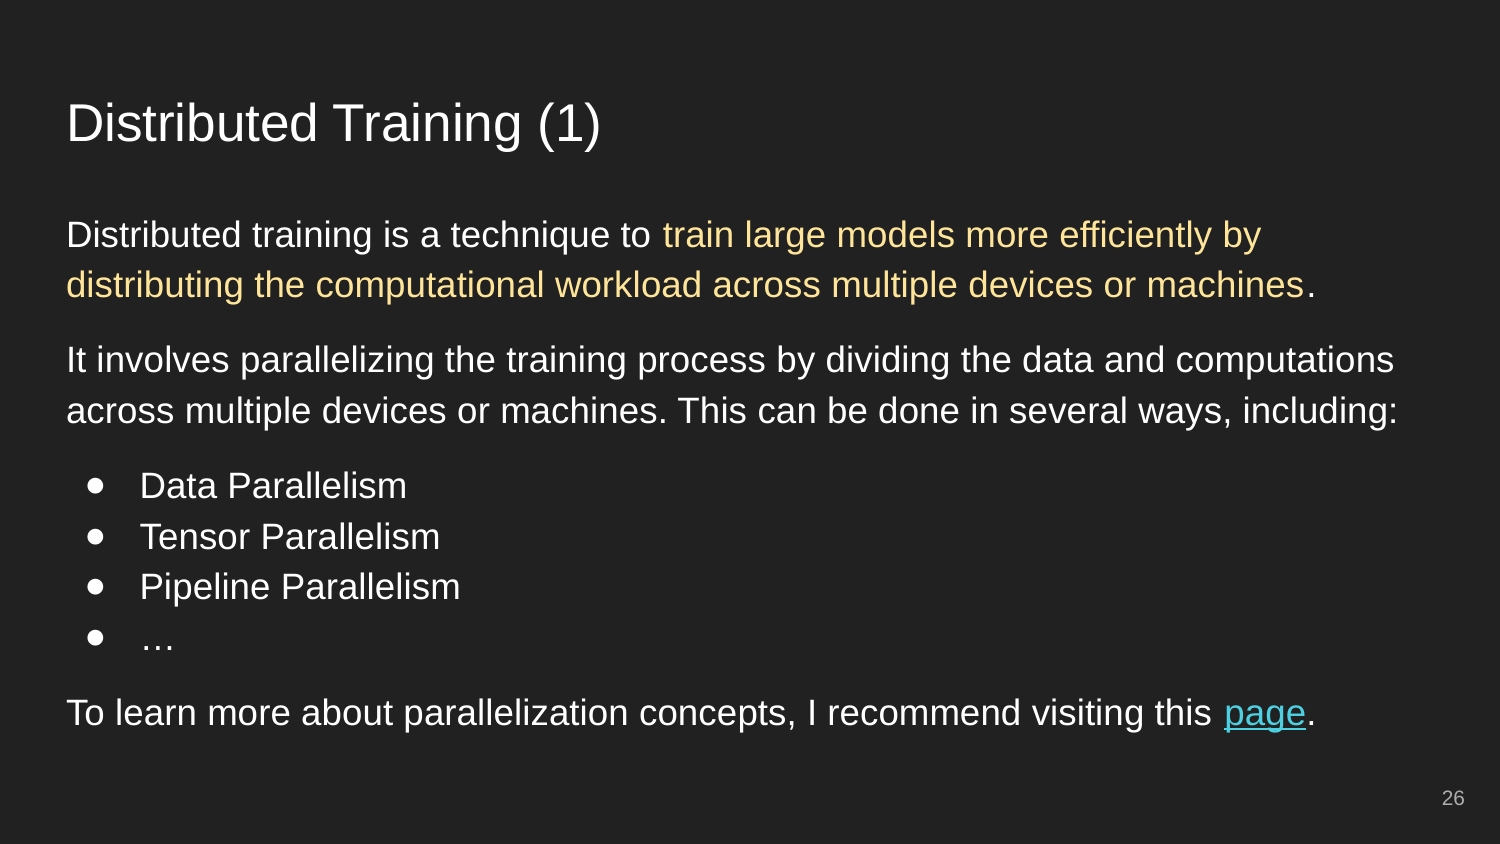

# Distributed Training (1)
Distributed training is a technique to train large models more efficiently by distributing the computational workload across multiple devices or machines.
It involves parallelizing the training process by dividing the data and computations across multiple devices or machines. This can be done in several ways, including:
Data Parallelism
Tensor Parallelism
Pipeline Parallelism
…
To learn more about parallelization concepts, I recommend visiting this page.
26